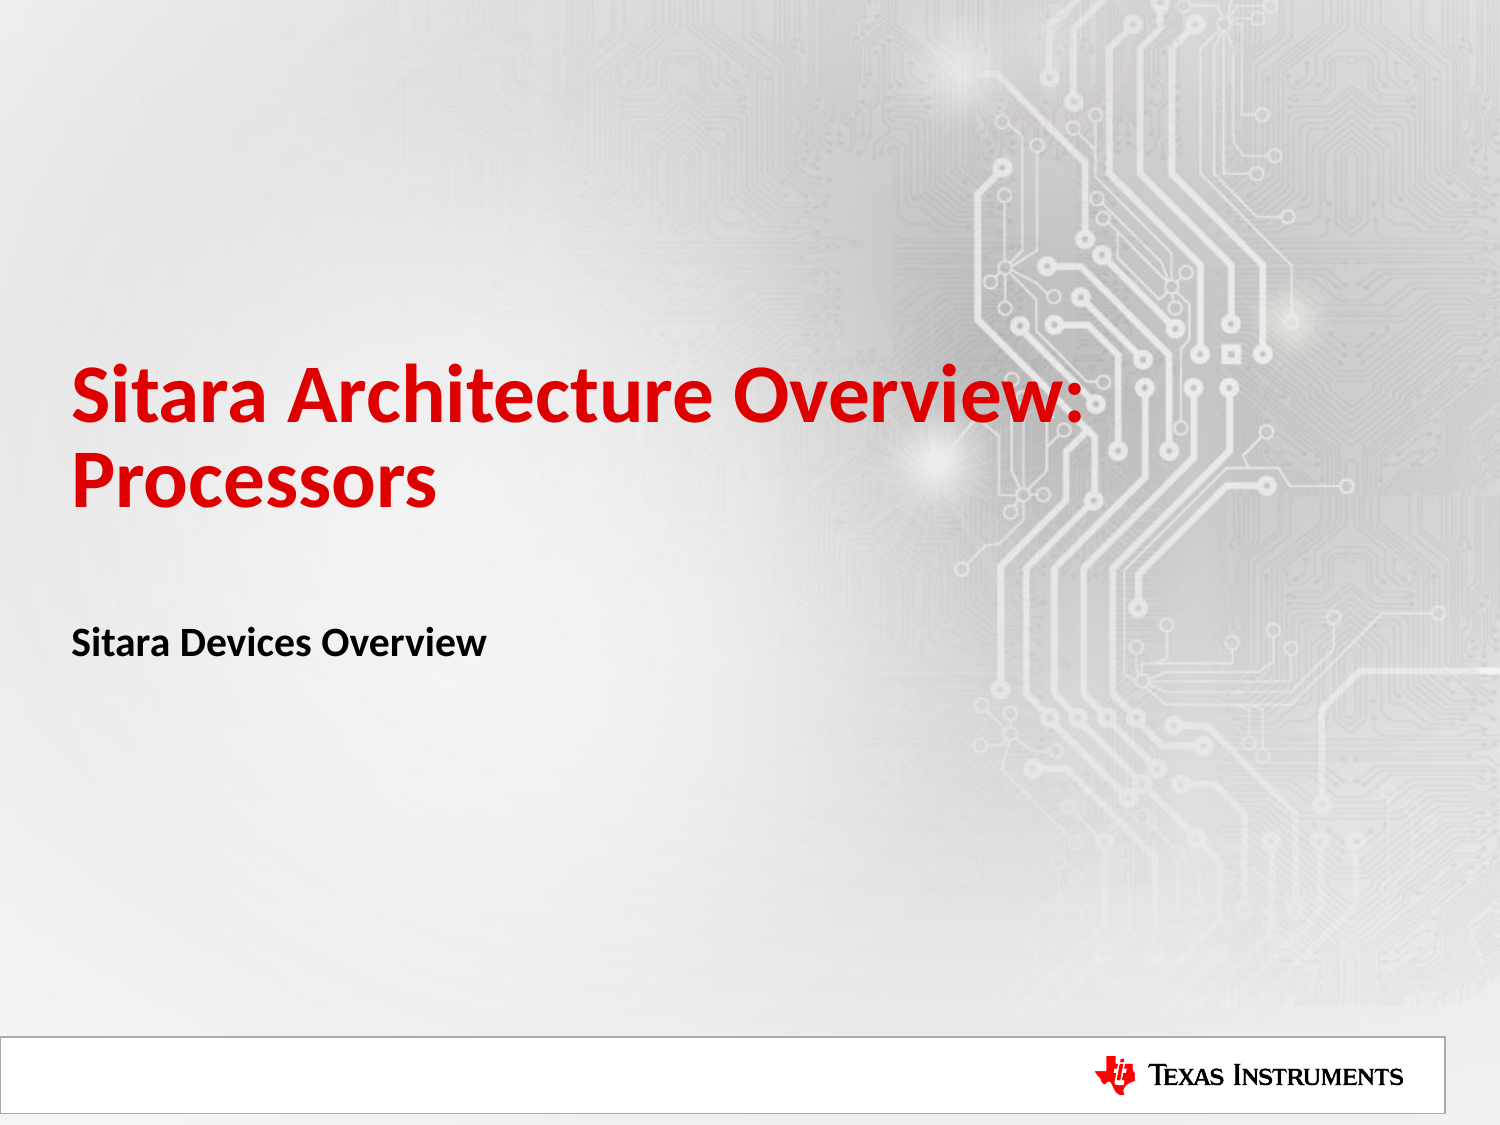

# Sitara Architecture Overview: Processors
Sitara Devices Overview